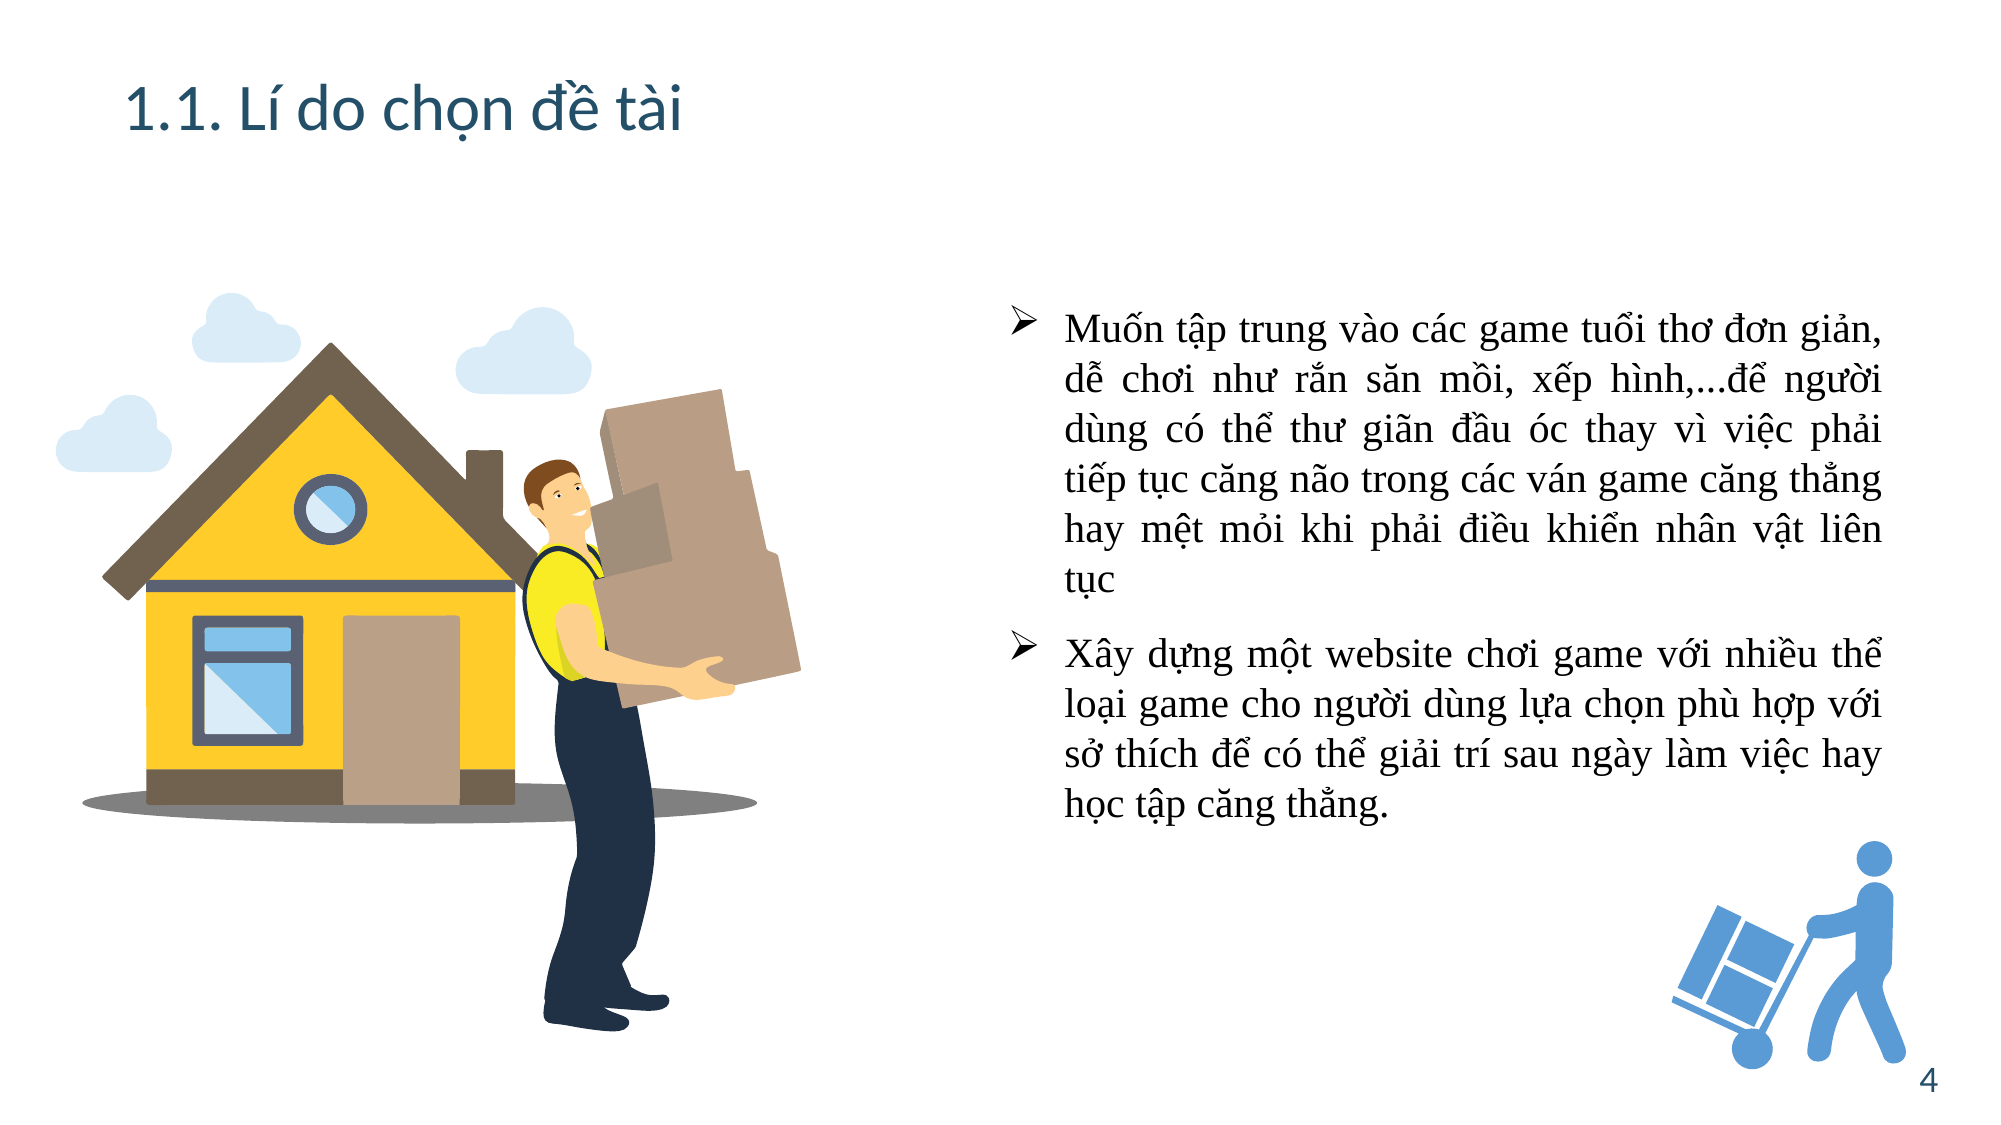

1.1. Lí do chọn đề tài

Muốn tập trung vào các game tuổi thơ đơn giản, dễ chơi như rắn săn mồi, xếp hình,...để người dùng có thể thư giãn đầu óc thay vì việc phải tiếp tục căng não trong các ván game căng thẳng hay mệt mỏi khi phải điều khiển nhân vật liên tục
Xây dựng một website chơi game với nhiều thể loại game cho người dùng lựa chọn phù hợp với sở thích để có thể giải trí sau ngày làm việc hay học tập căng thẳng.

4